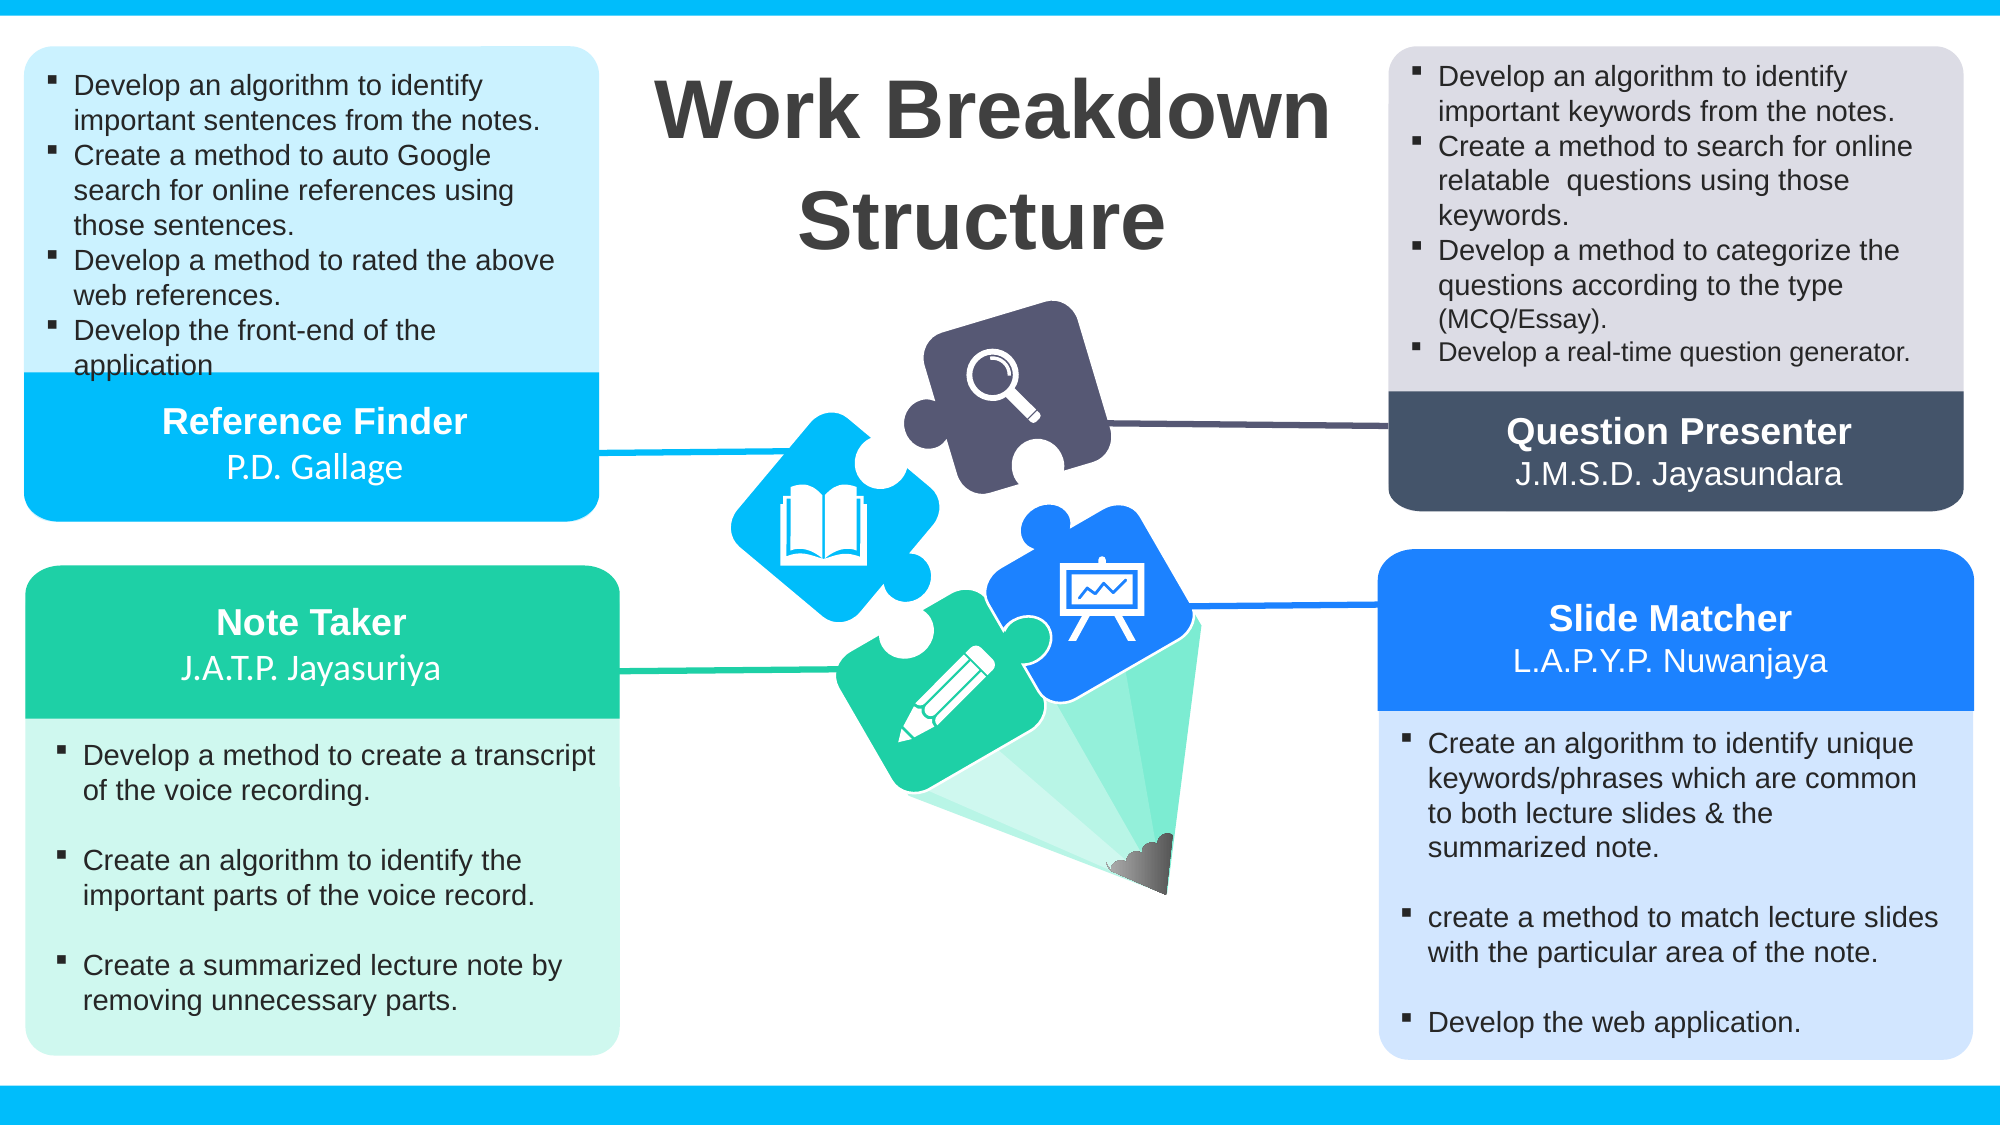

Develop an algorithm to identify important sentences from the notes.
Create a method to auto Google search for online references using those sentences.
Develop a method to rated the above web references.
Develop the front-end of the application

Reference Finder
P.D. Gallage

Question Presenter
J.M.S.D. Jayasundara

Work Breakdown
Structure
Develop an algorithm to identify important keywords from the notes.
Create a method to search for online relatable  questions using those keywords.
Develop a method to categorize the questions according to the type (MCQ/Essay).
Develop a real-time question generator.

Slide Matcher
L.A.P.Y.P. Nuwanjaya

Note Taker
J.A.T.P. Jayasuriya

Develop a method to create a transcript of the voice recording.

Create an algorithm to identify the important parts of the voice record.

Create a summarized lecture note by removing unnecessary parts.
Create an algorithm to identify unique keywords/phrases which are common to both lecture slides & the summarized note.

create a method to match lecture slides with the particular area of the note.

Develop the web application.